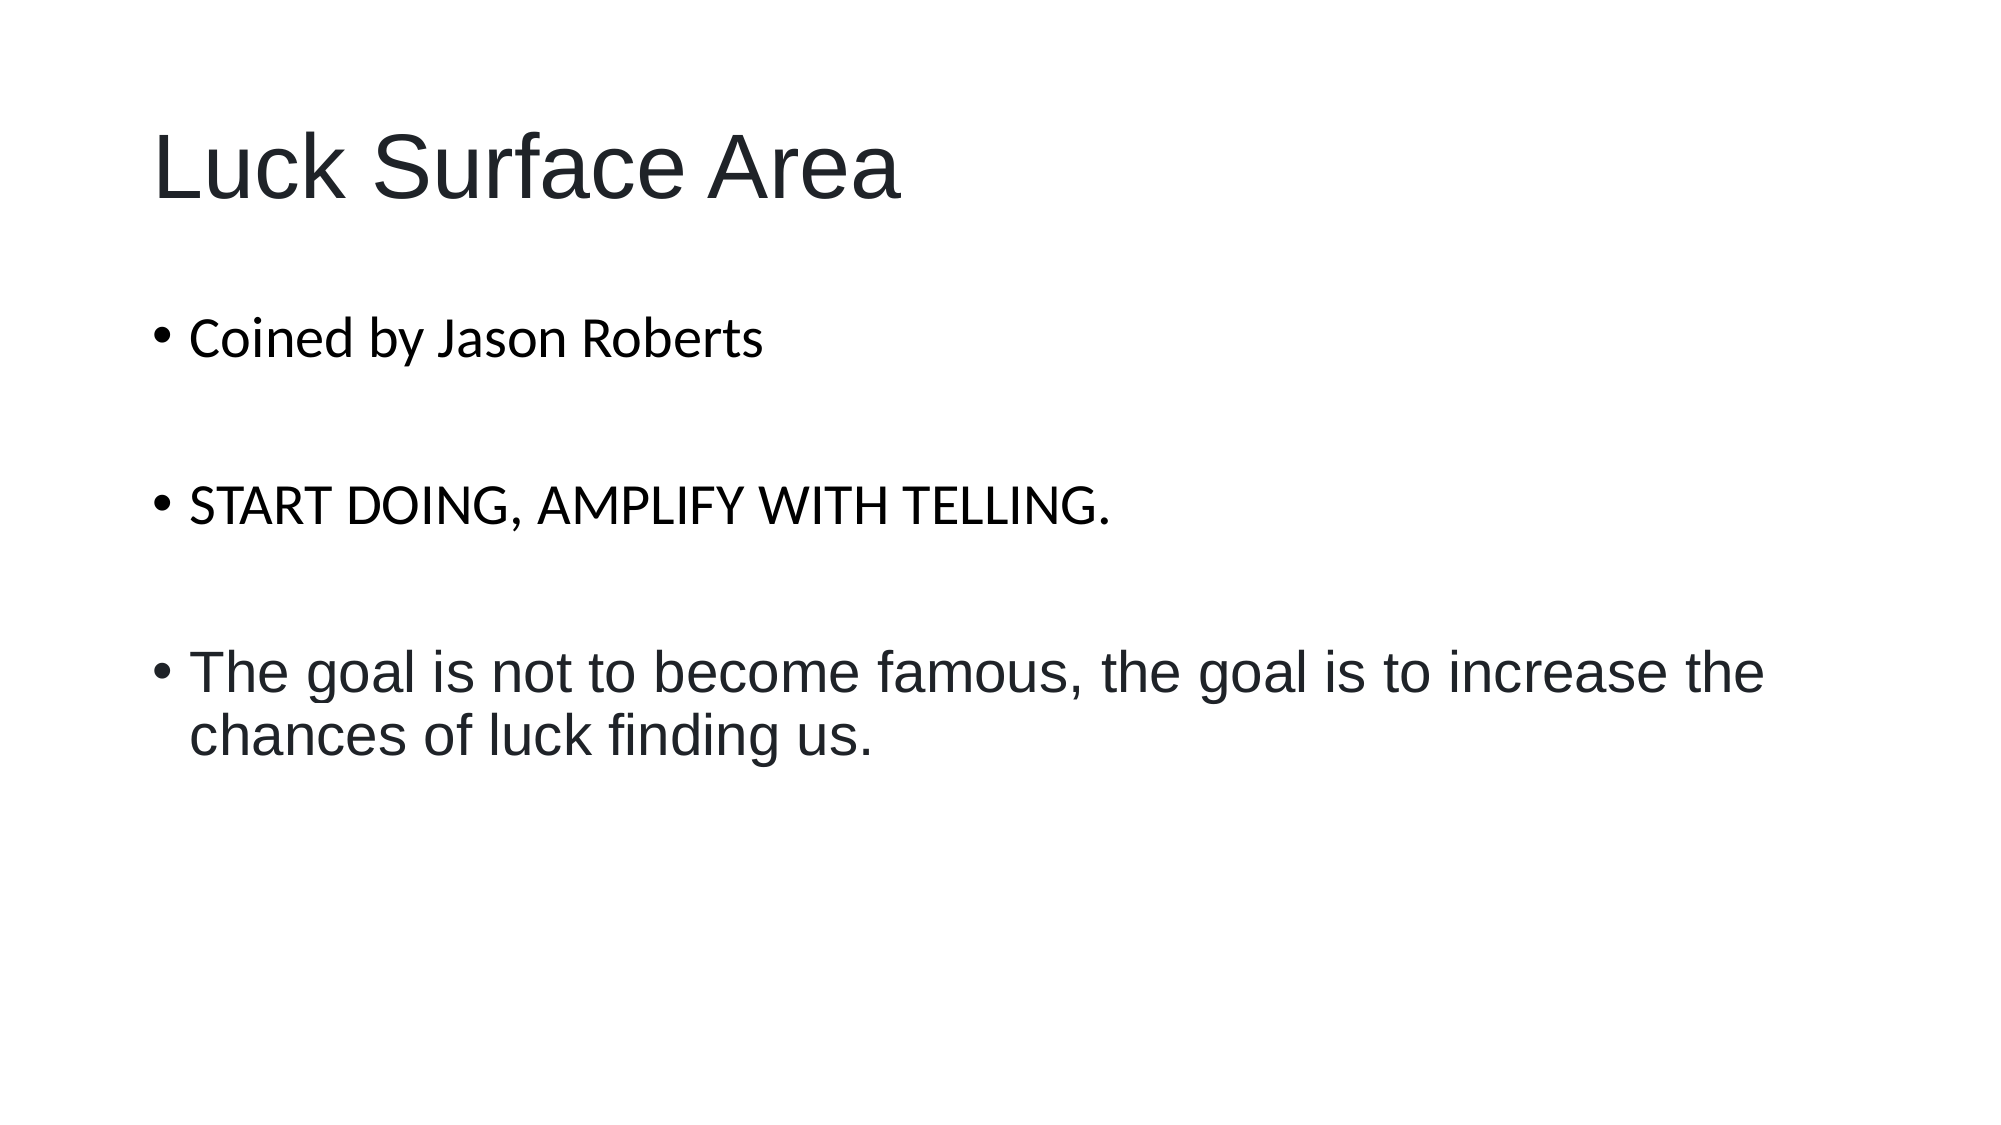

# Luck Surface Area
Coined by Jason Roberts

START DOING, AMPLIFY WITH TELLING.

The goal is not to become famous, the goal is to increase the chances of luck finding us.